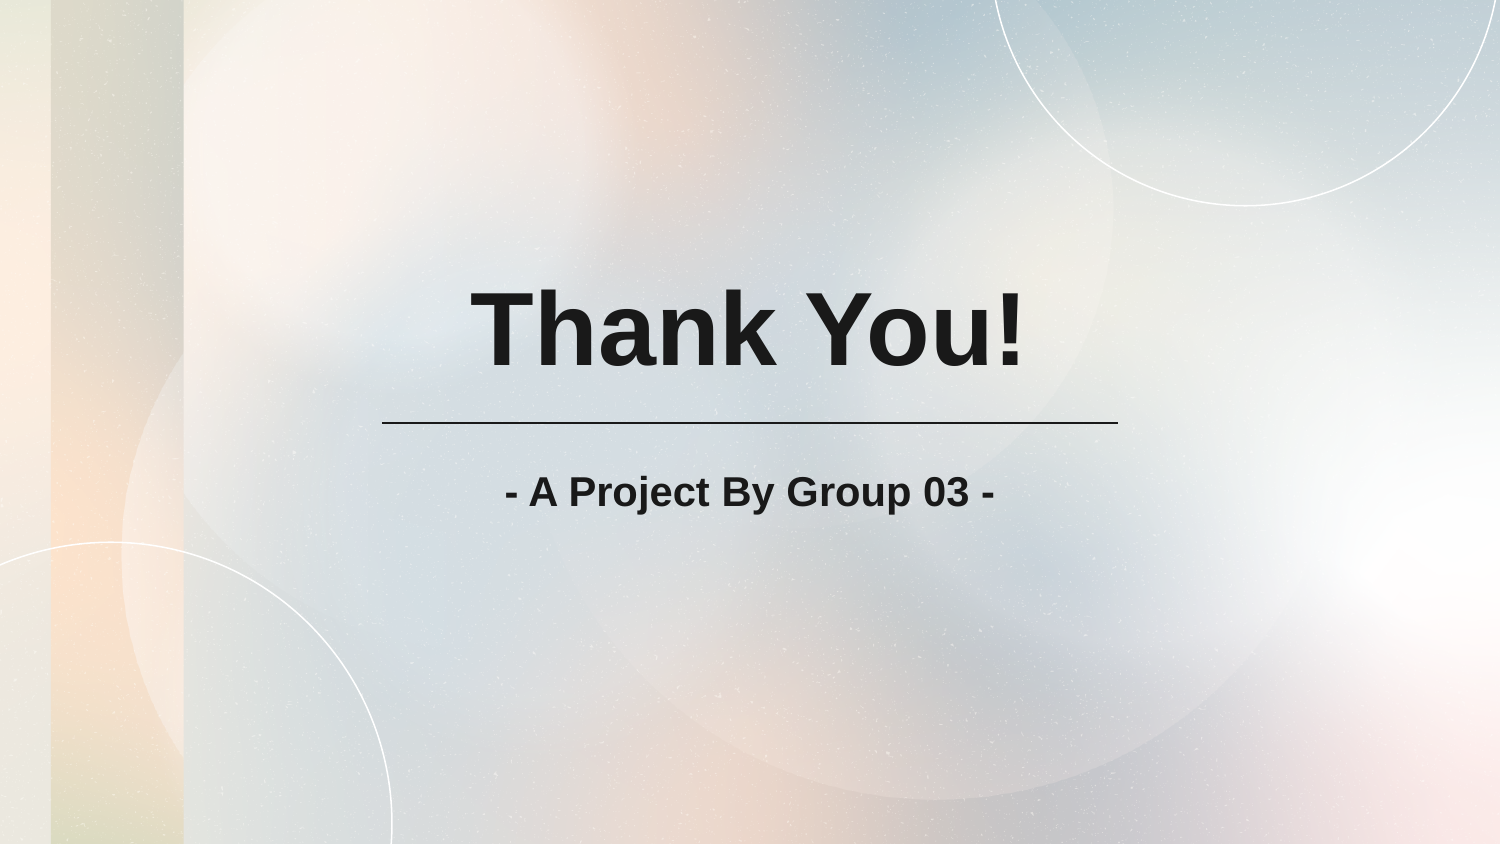

# Thank You!
- A Project By Group 03 -